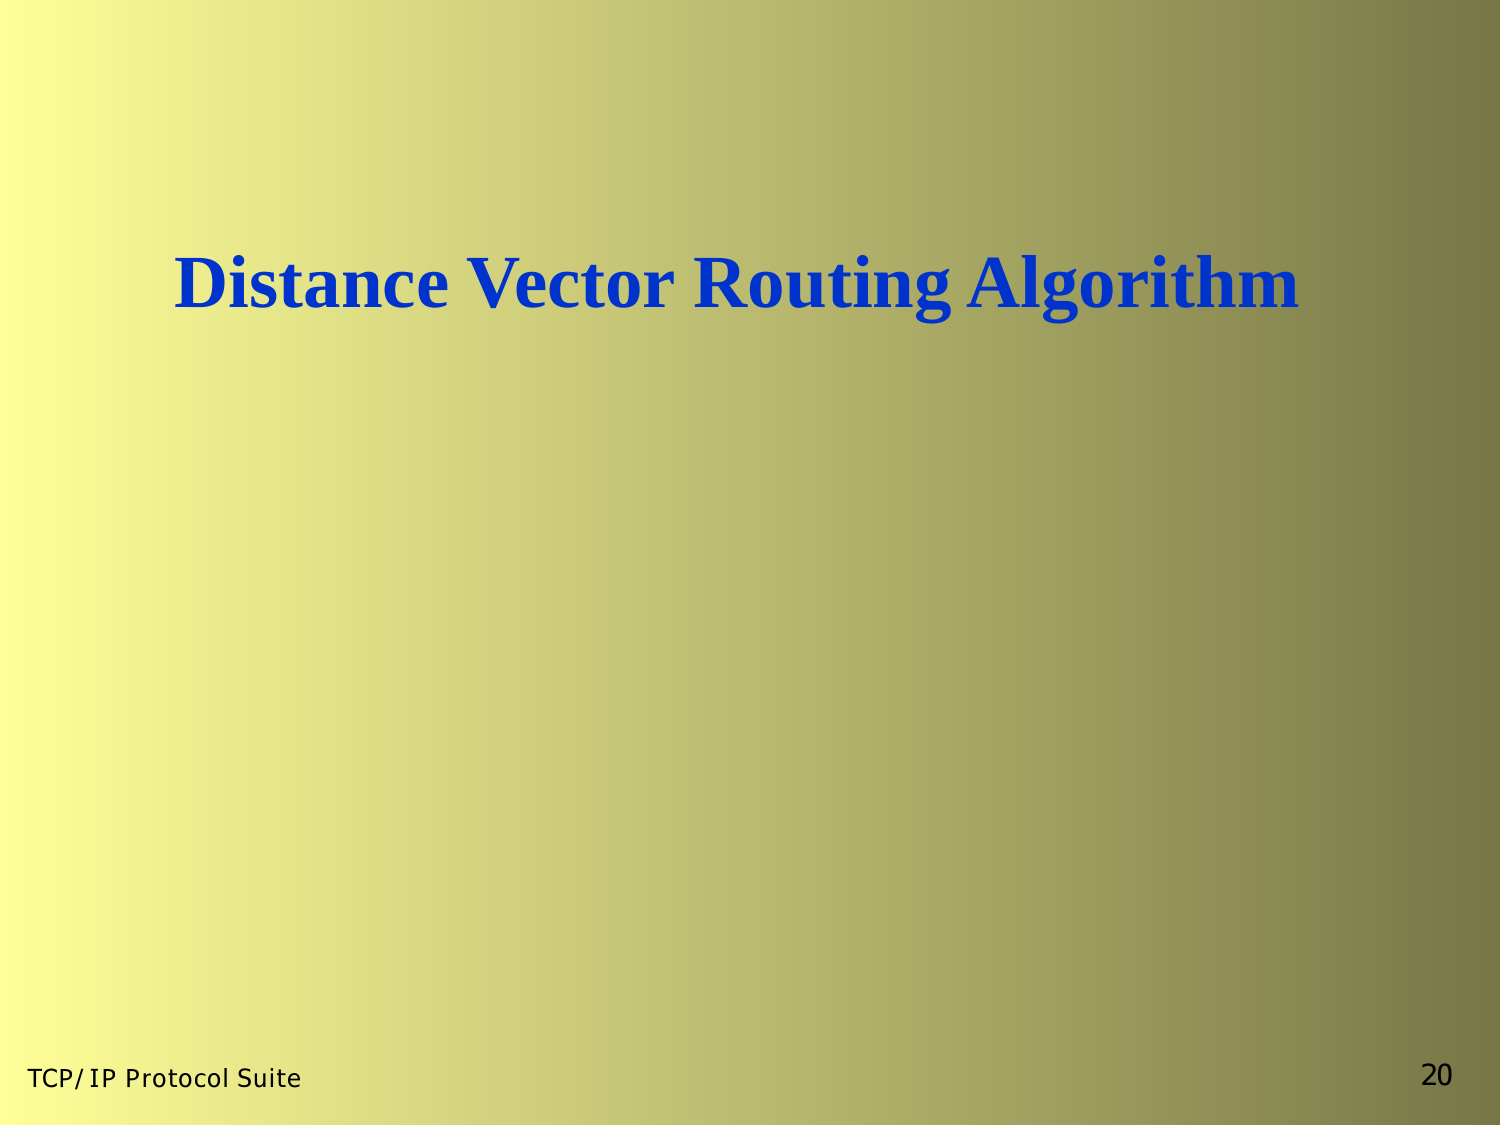

Distance Vector Routing Algorithm
20
TCP/IP Protocol Suite